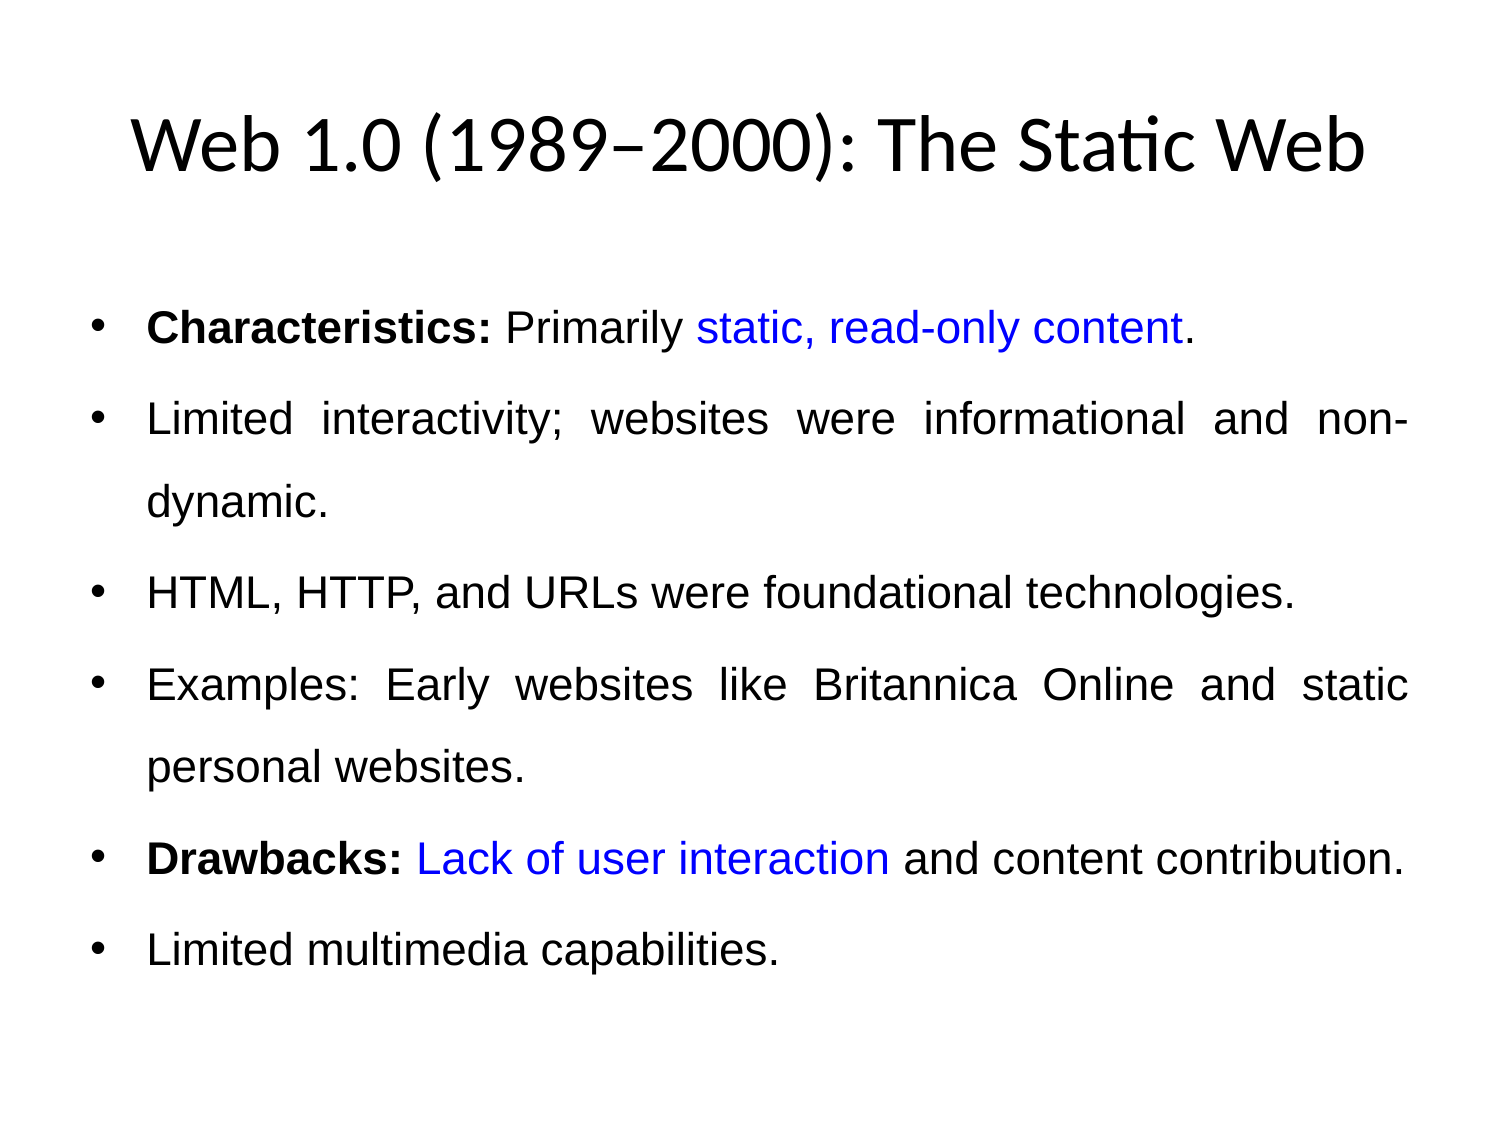

# Web 1.0 (1989–2000): The Static Web
Characteristics: Primarily static, read-only content.
Limited interactivity; websites were informational and non-dynamic.
HTML, HTTP, and URLs were foundational technologies.
Examples: Early websites like Britannica Online and static personal websites.
Drawbacks: Lack of user interaction and content contribution.
Limited multimedia capabilities.